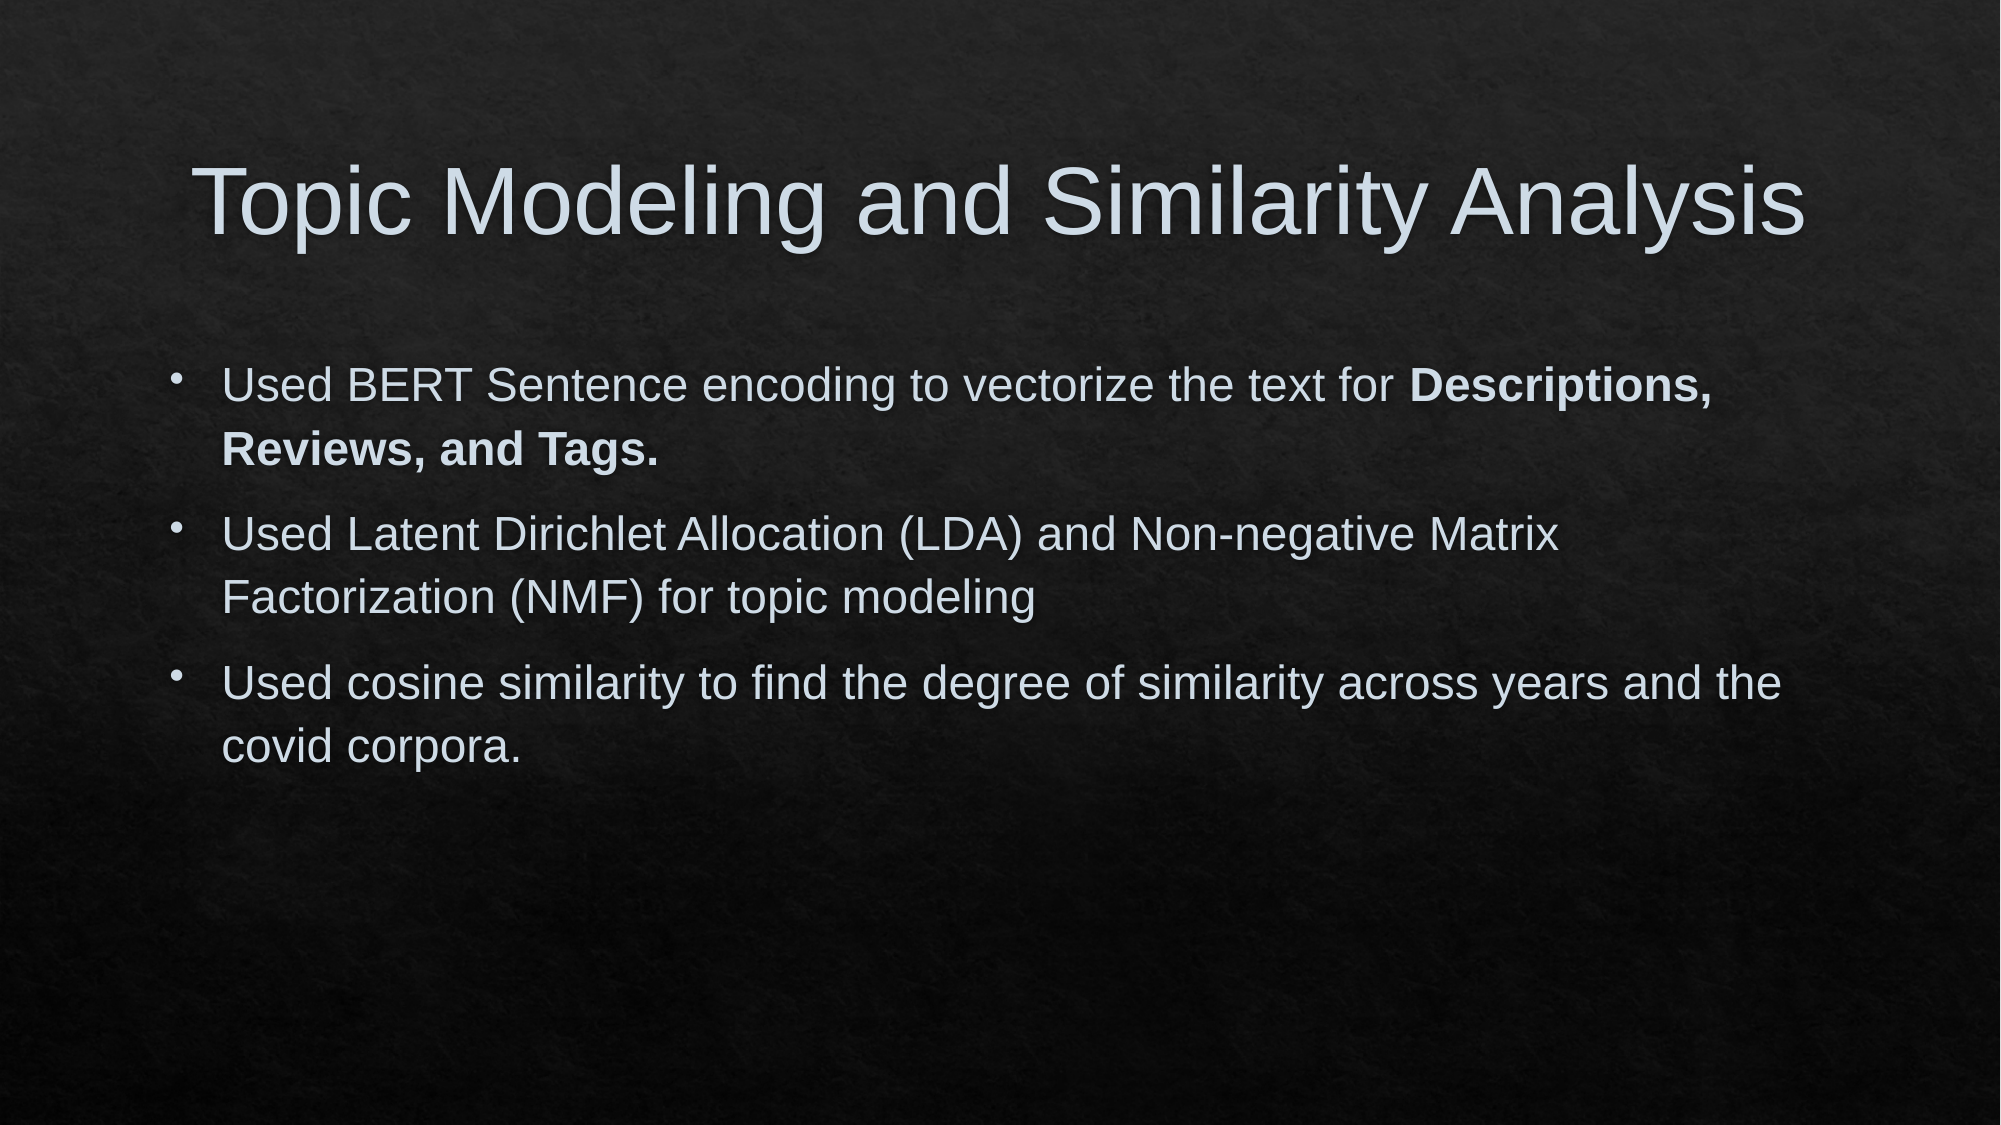

# Topic Modeling and Similarity Analysis
Used BERT Sentence encoding to vectorize the text for Descriptions, Reviews, and Tags.
Used Latent Dirichlet Allocation (LDA) and Non-negative Matrix Factorization (NMF) for topic modeling
Used cosine similarity to find the degree of similarity across years and the covid corpora.